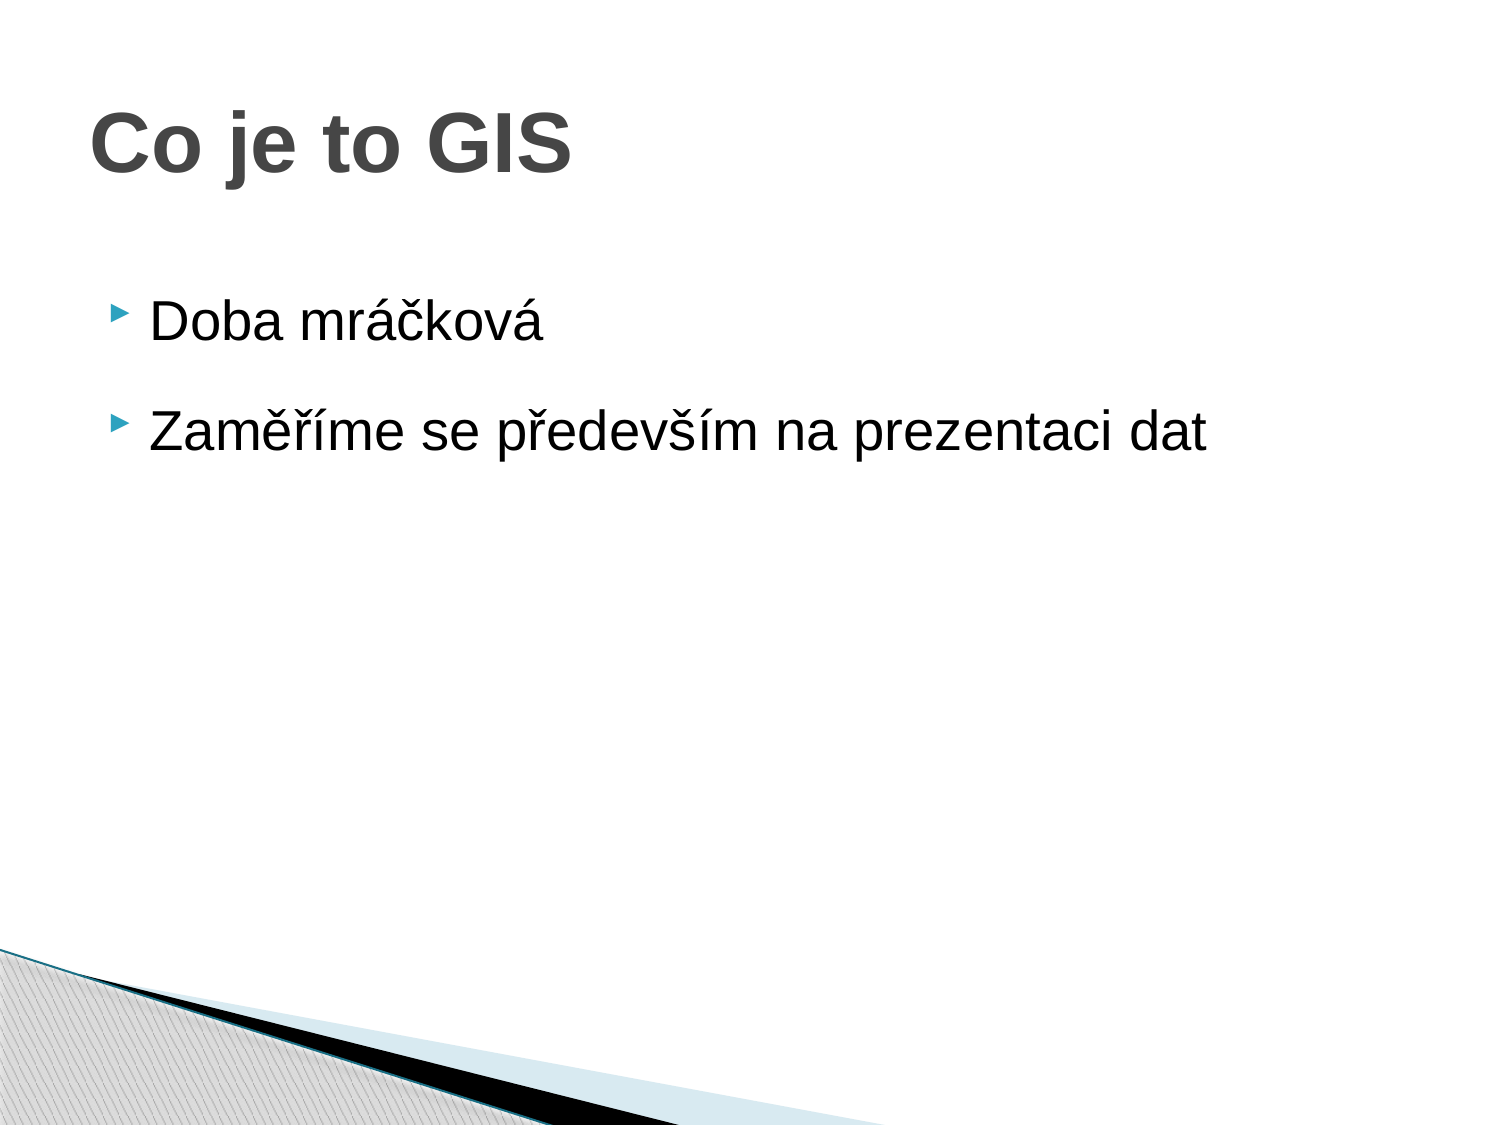

# Co je to GIS
Doba mráčková
Zaměříme se především na prezentaci dat